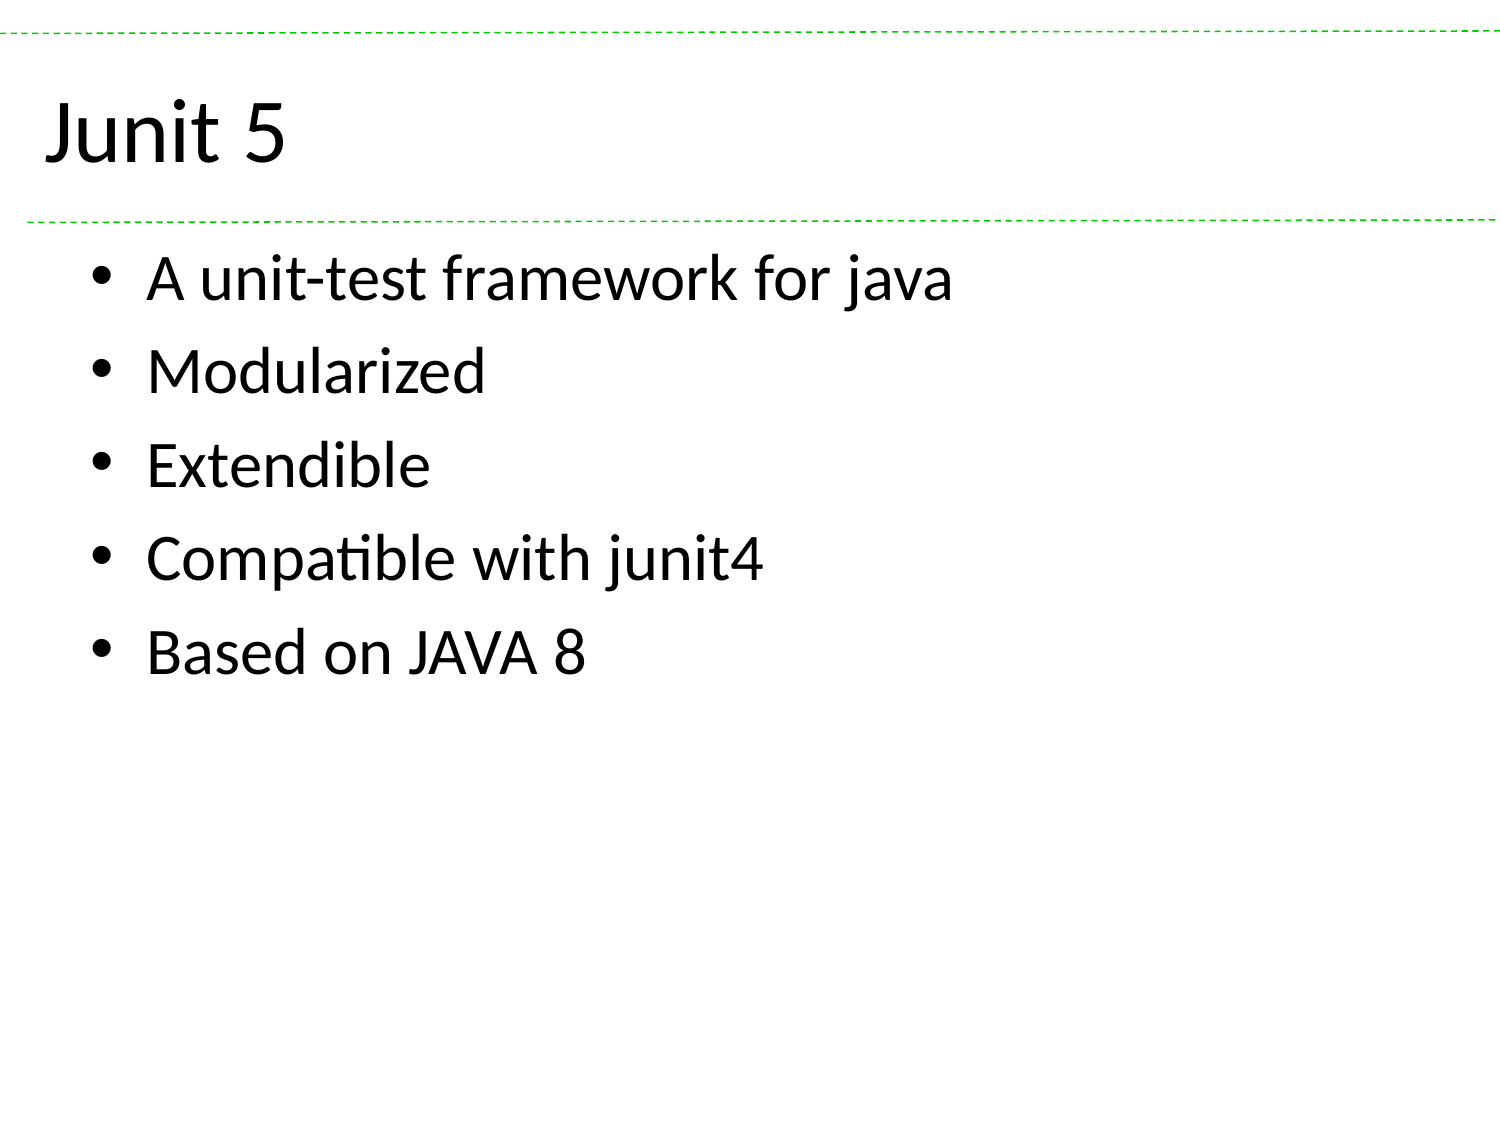

# Junit 5
A unit-test framework for java
Modularized
Extendible
Compatible with junit4
Based on JAVA 8